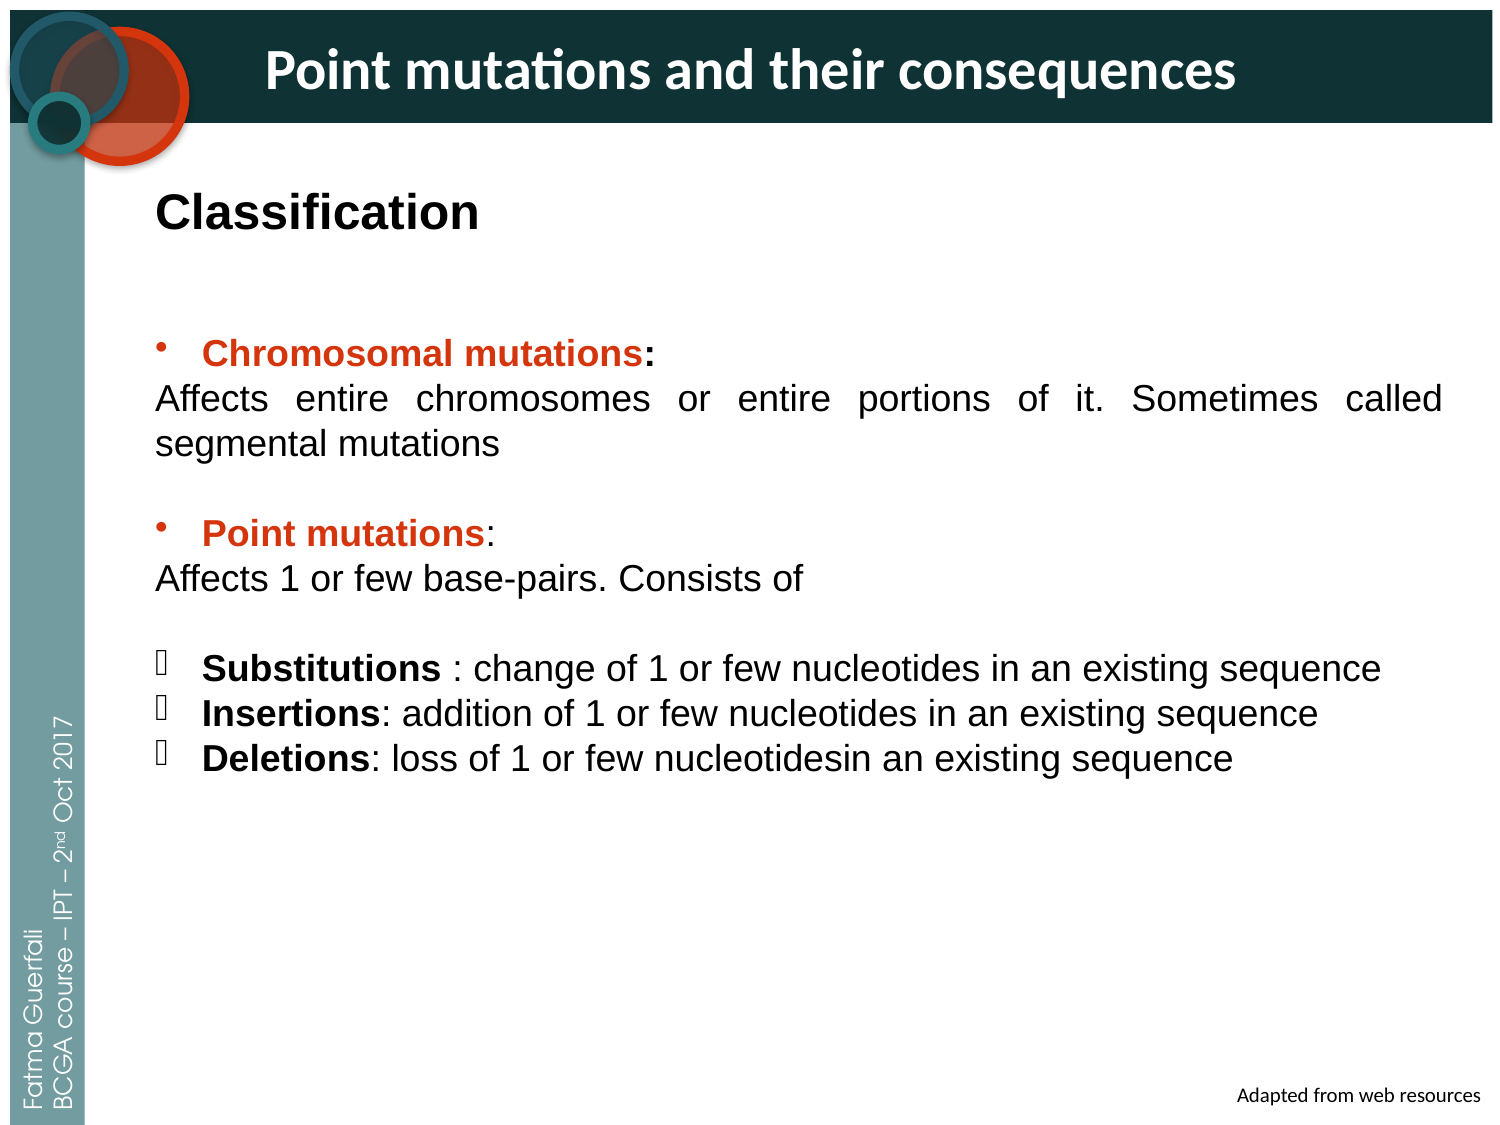

Point mutations and their consequences

Classification

Chromosomal mutations:
Affects entire chromosomes or entire portions of it. Sometimes called segmental mutations

Point mutations:
Affects 1 or few base-pairs. Consists of

Substitutions : change of 1 or few nucleotides in an existing sequence
Insertions: addition of 1 or few nucleotides in an existing sequence
Deletions: loss of 1 or few nucleotidesin an existing sequence

Fatma Guerfali
BCGA course – IPT – 2nd Oct 2017
Adapted from web resources